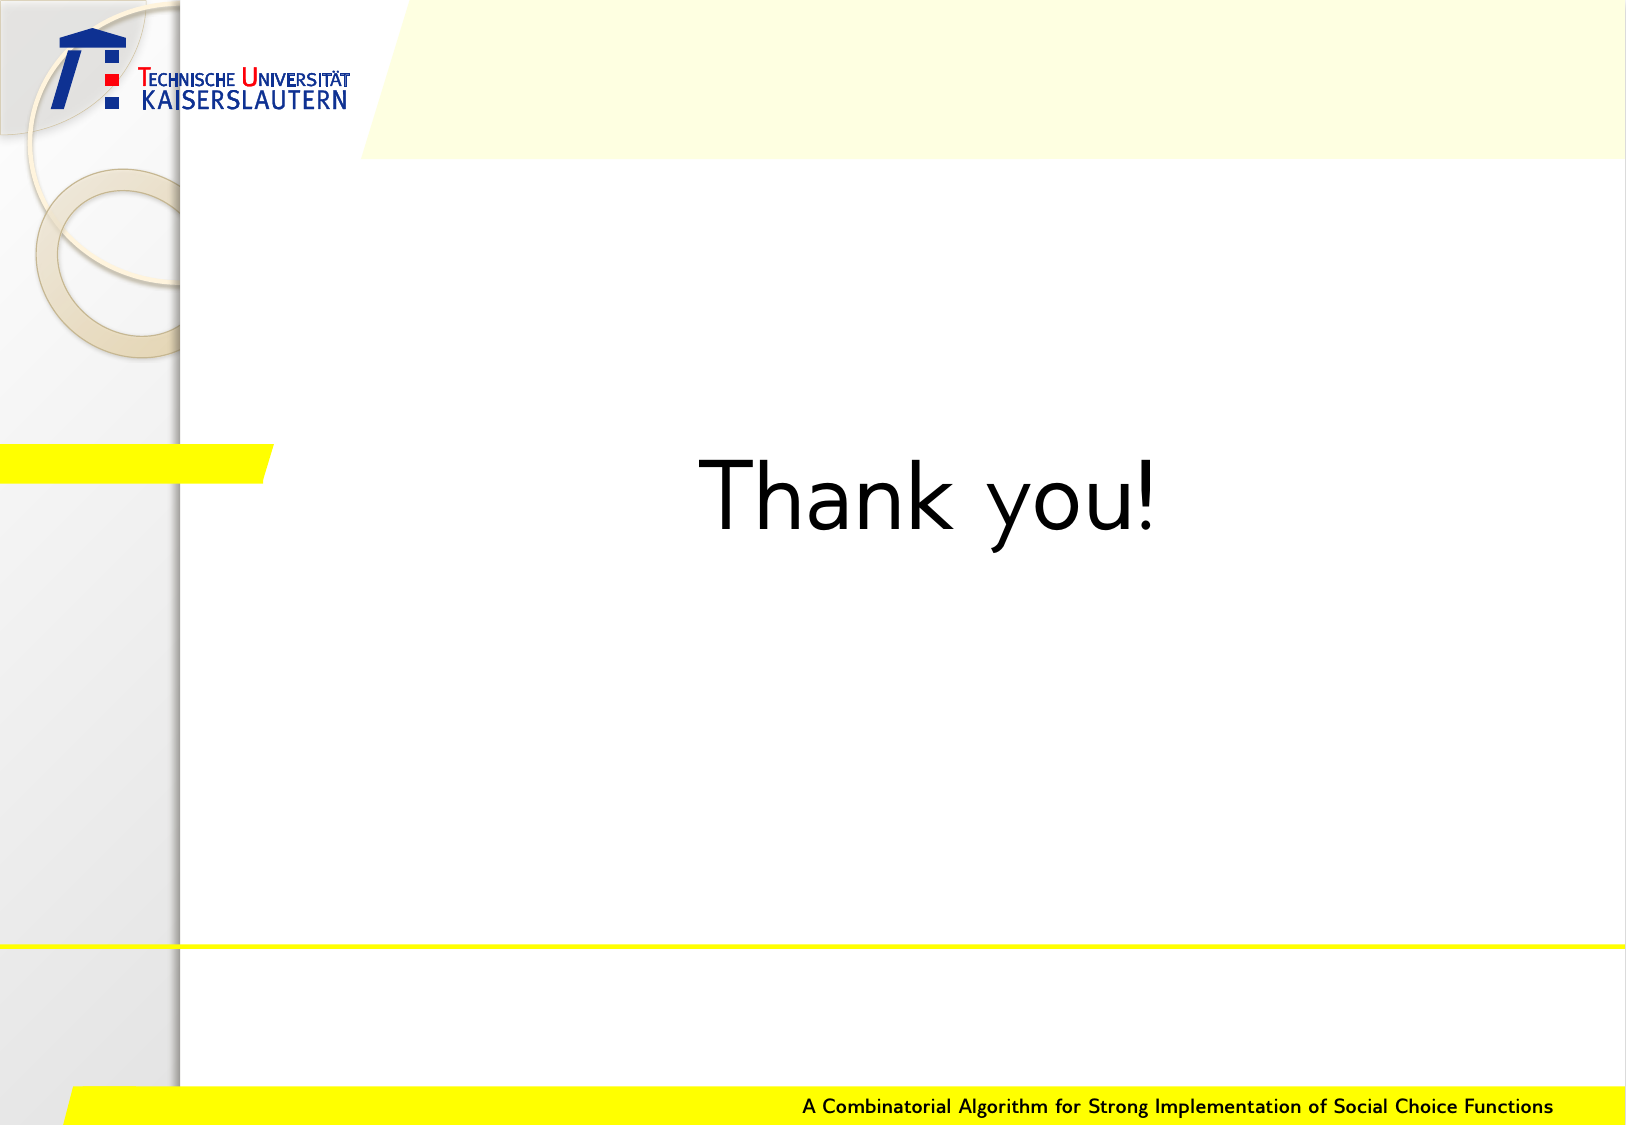

#

Thank you!
A Combinatorial Algorithm for Strong Implementation of Social Choice Functions